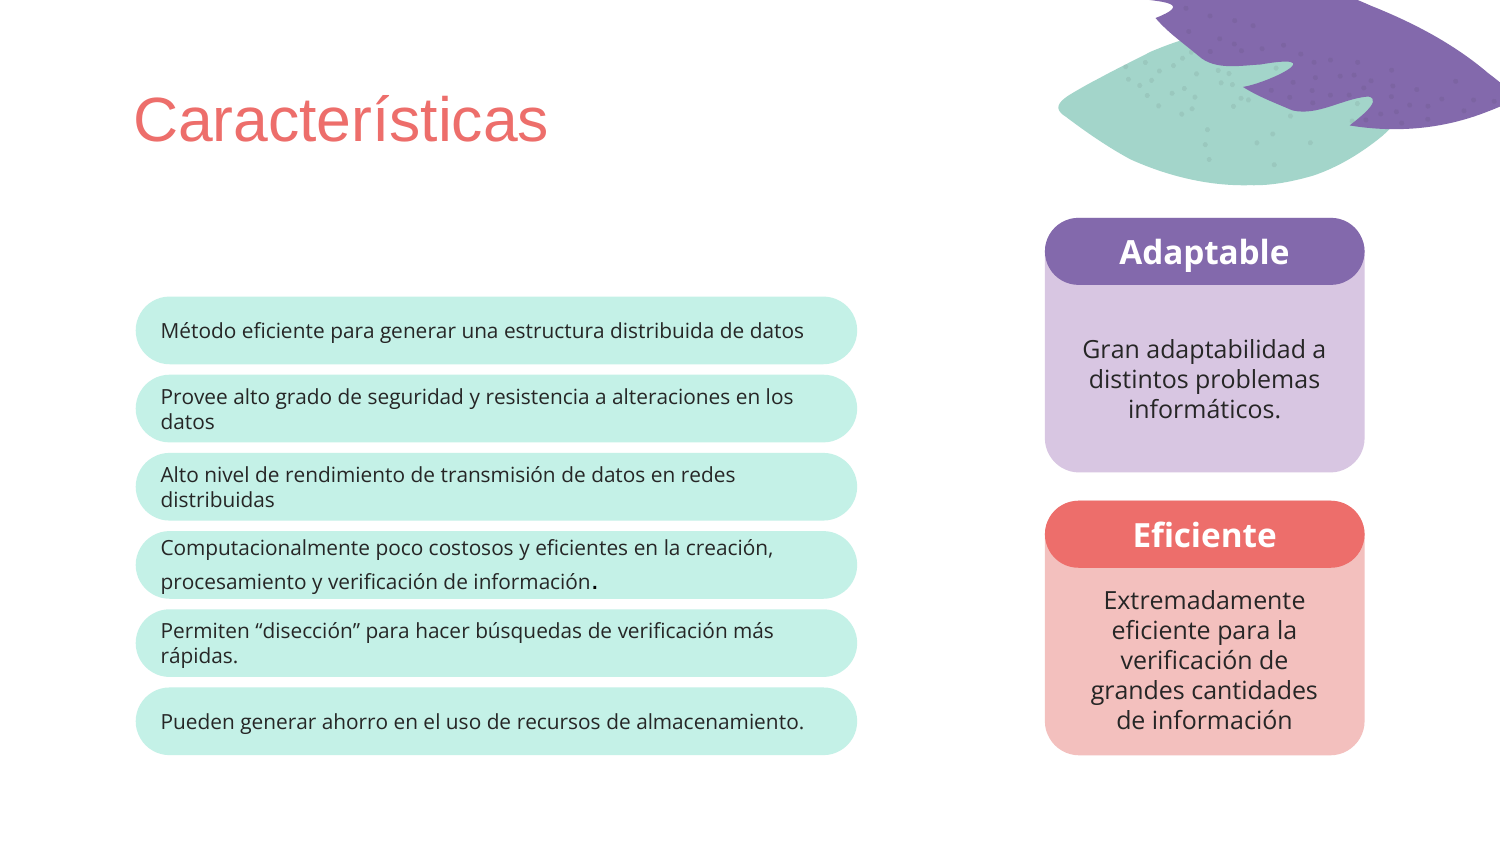

# Características

Adaptable
Método eficiente para generar una estructura distribuida de datos
Gran adaptabilidad a distintos problemas informáticos.
Provee alto grado de seguridad y resistencia a alteraciones en los datos
Alto nivel de rendimiento de transmisión de datos en redes distribuidas

Eficiente
Computacionalmente poco costosos y eficientes en la creación, procesamiento y verificación de información.
Extremadamente eficiente para la verificación de grandes cantidades de información
Permiten “disección” para hacer búsquedas de verificación más rápidas.
Pueden generar ahorro en el uso de recursos de almacenamiento.